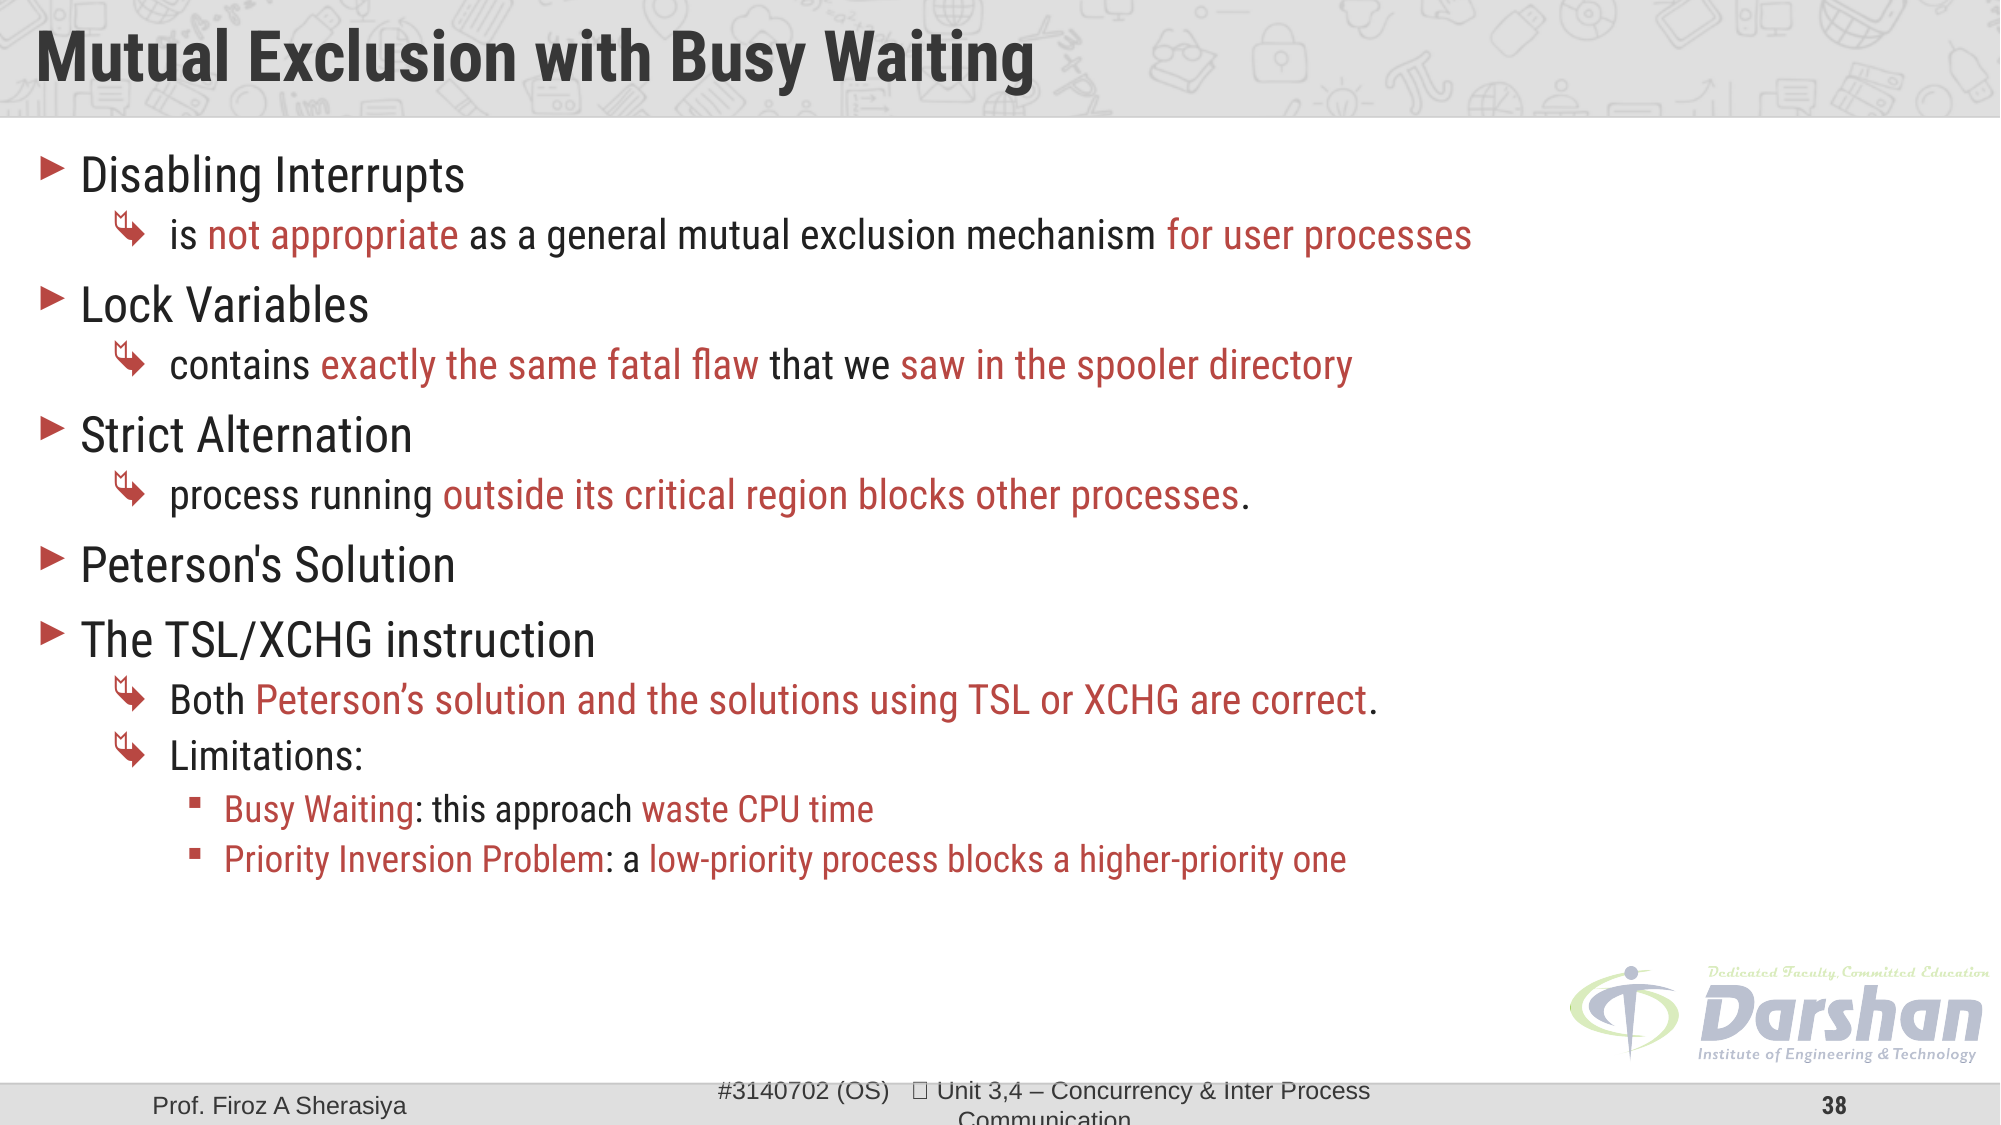

# Mutual Exclusion with Busy Waiting
Disabling Interrupts
is not appropriate as a general mutual exclusion mechanism for user processes
Lock Variables
contains exactly the same fatal flaw that we saw in the spooler directory
Strict Alternation
process running outside its critical region blocks other processes.
Peterson's Solution
The TSL/XCHG instruction
Both Peterson’s solution and the solutions using TSL or XCHG are correct.
Limitations:
Busy Waiting: this approach waste CPU time
Priority Inversion Problem: a low-priority process blocks a higher-priority one